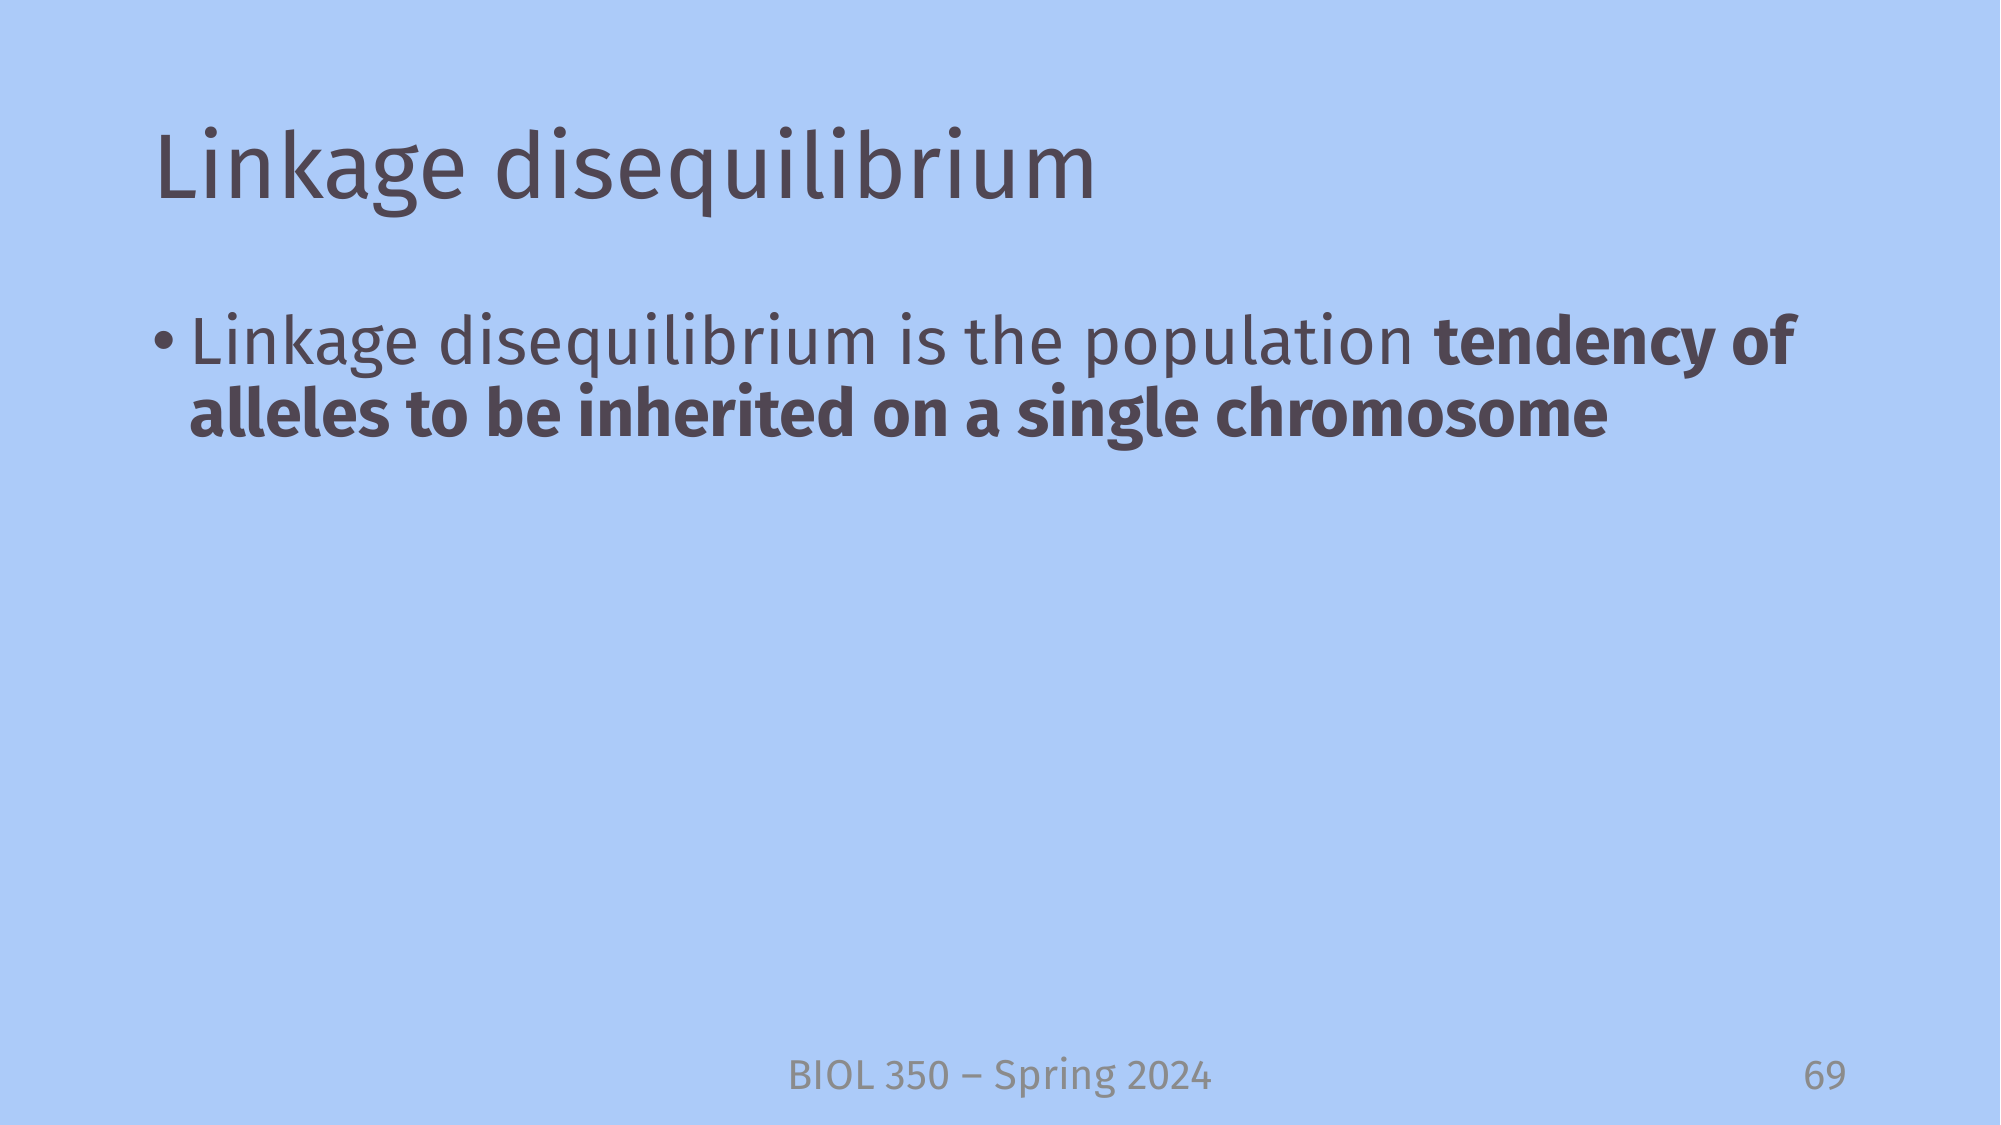

# Linkage disequilibrium
Linkage disequilibrium is the population tendency of alleles to be inherited on a single chromosome
BIOL 350 – Spring 2024
69